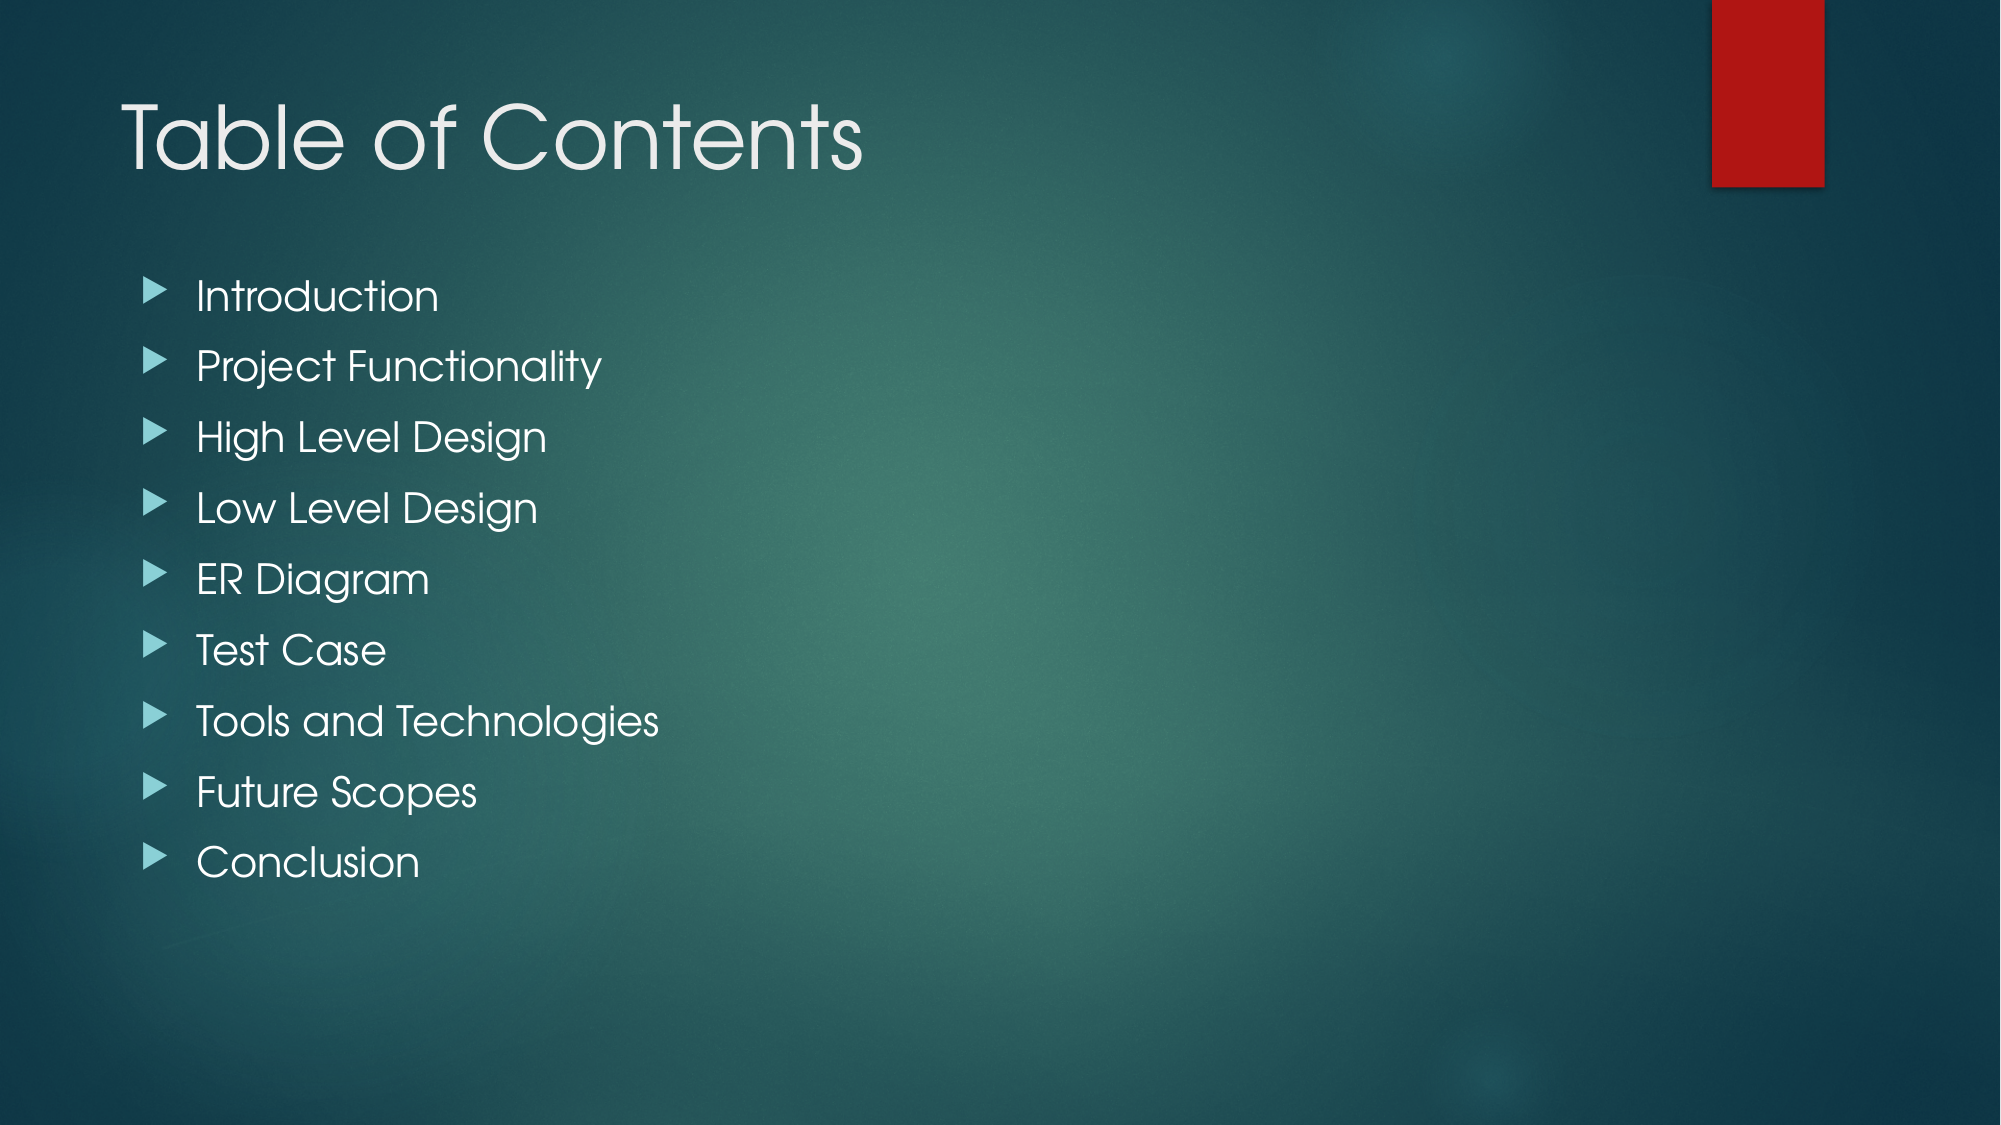

# Table of Contents
Introduction
Project Functionality
High Level Design
Low Level Design
ER Diagram
Test Case
Tools and Technologies
Future Scopes
Conclusion